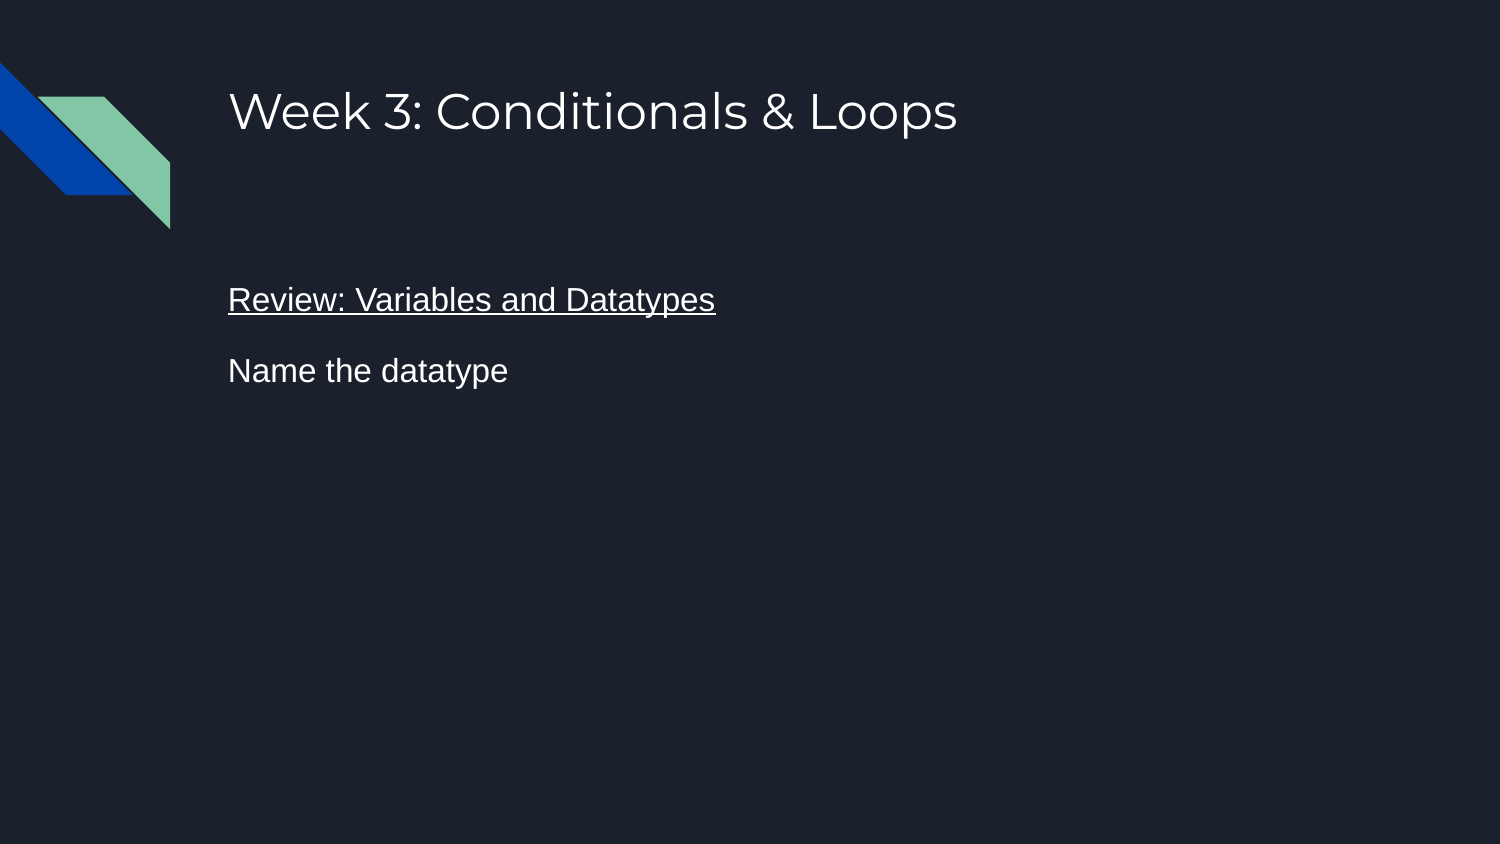

# Week 3: Conditionals & Loops
Review: Variables and Datatypes
Name the datatype